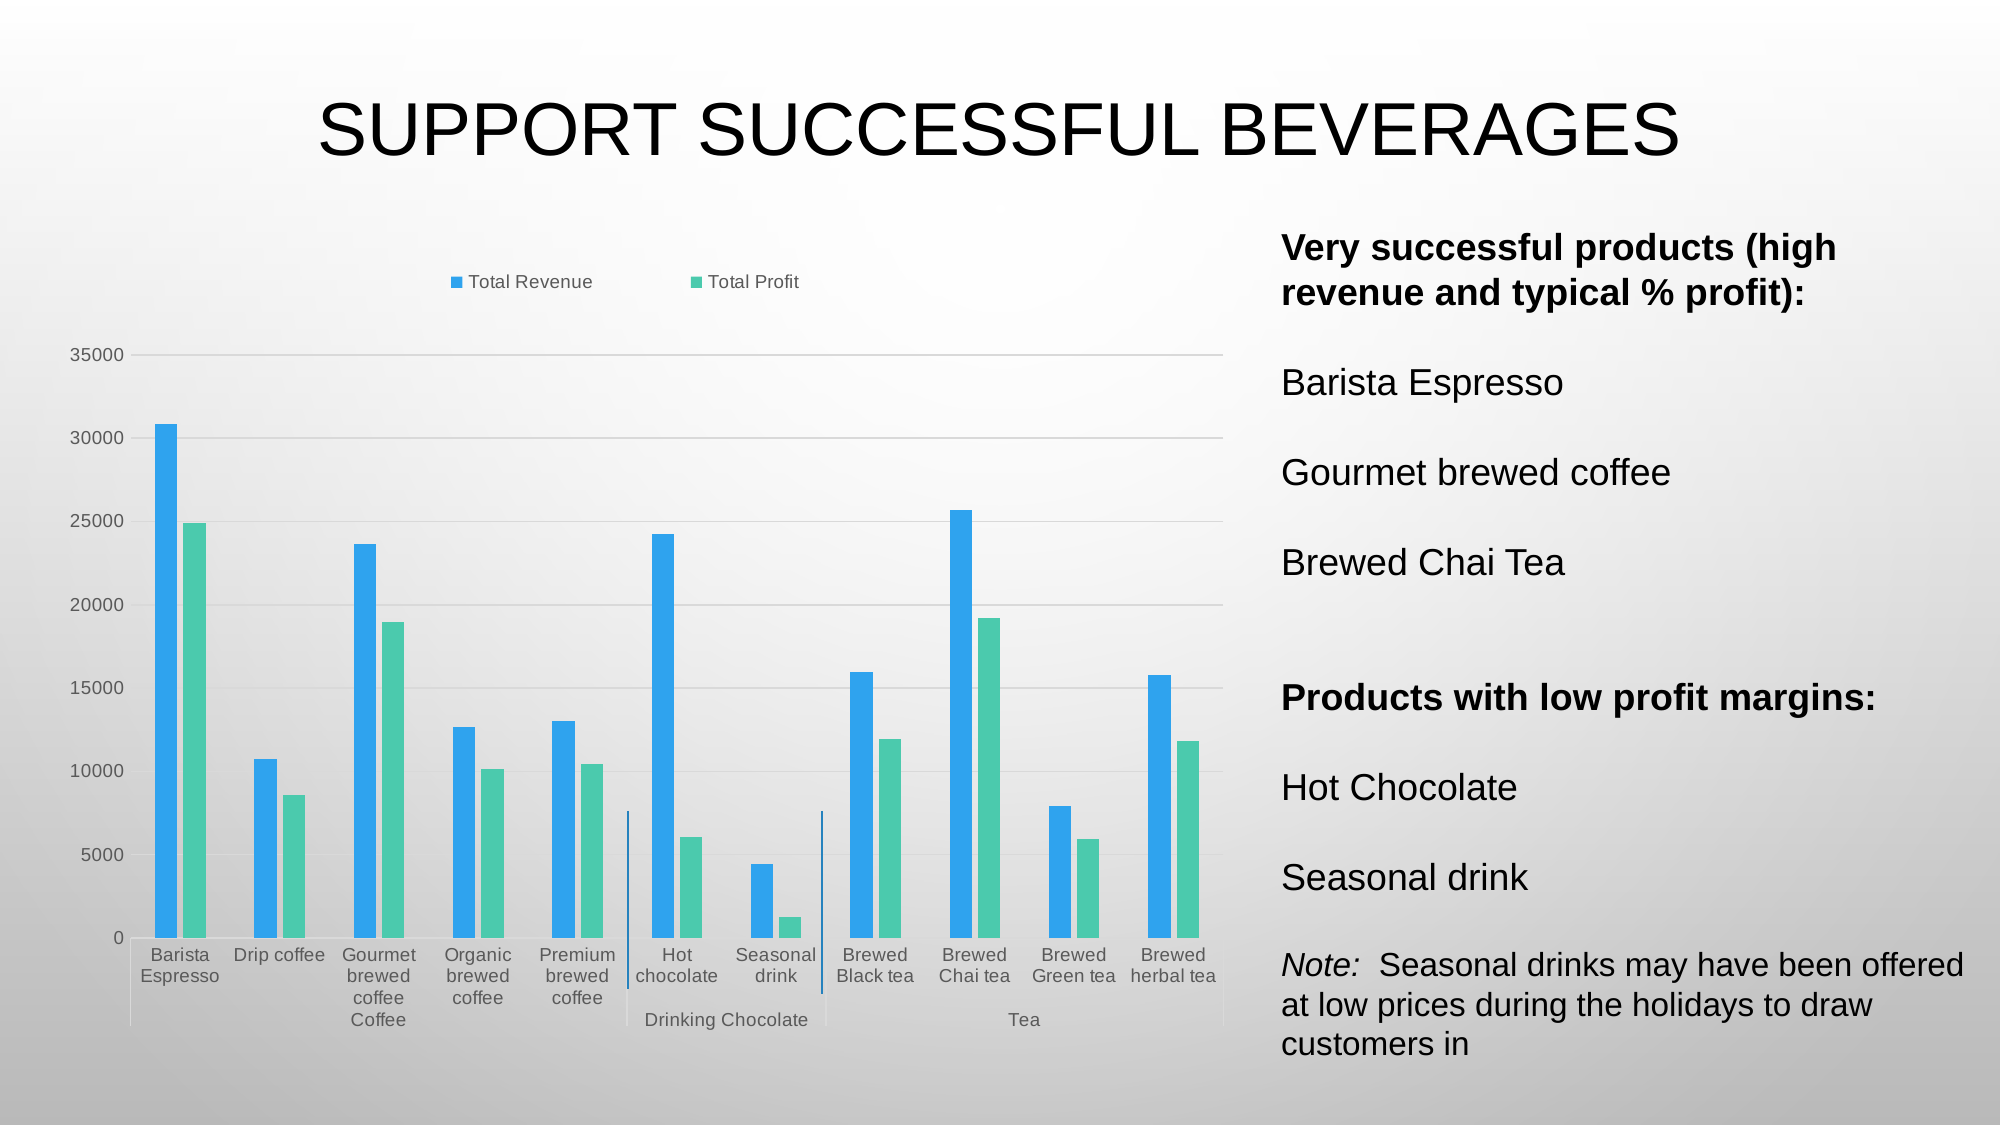

# Support successful beverages

### Chart

| Category | Total Revenue | Total Profit |
|---|---|---|
| Barista Espresso | 30826.09999999983 | 24906.399999999998 |
| Drip coffee | 10756.0 | 8604.800000000016 |
| Gourmet brewed coffee | 23680.900000000256 | 18944.719999999856 |
| Organic brewed coffee | 12644.999999999993 | 10116.000000000171 |
| Premium brewed coffee | 13040.450000000128 | 10432.359999999802 |
| Hot chocolate | 24248.5 | 6055.039999999764 |
| Seasonal drink | 4430.529999999999 | 1278.4000000000433 |
| Brewed Black tea | 15956.0 | 11952.20000000003 |
| Brewed Chai tea | 25687.749999999713 | 19239.99999999988 |
| Brewed Green tea | 7930.0 | 5940.009999999886 |
| Brewed herbal tea | 15800.5 | 11835.17 |
Very successful products (high revenue and typical % profit):

Barista Espresso

Gourmet brewed coffee

Brewed Chai Tea

Products with low profit margins:

Hot Chocolate

Seasonal drink

Note:  Seasonal drinks may have been offered at low prices during the holidays to draw customers in